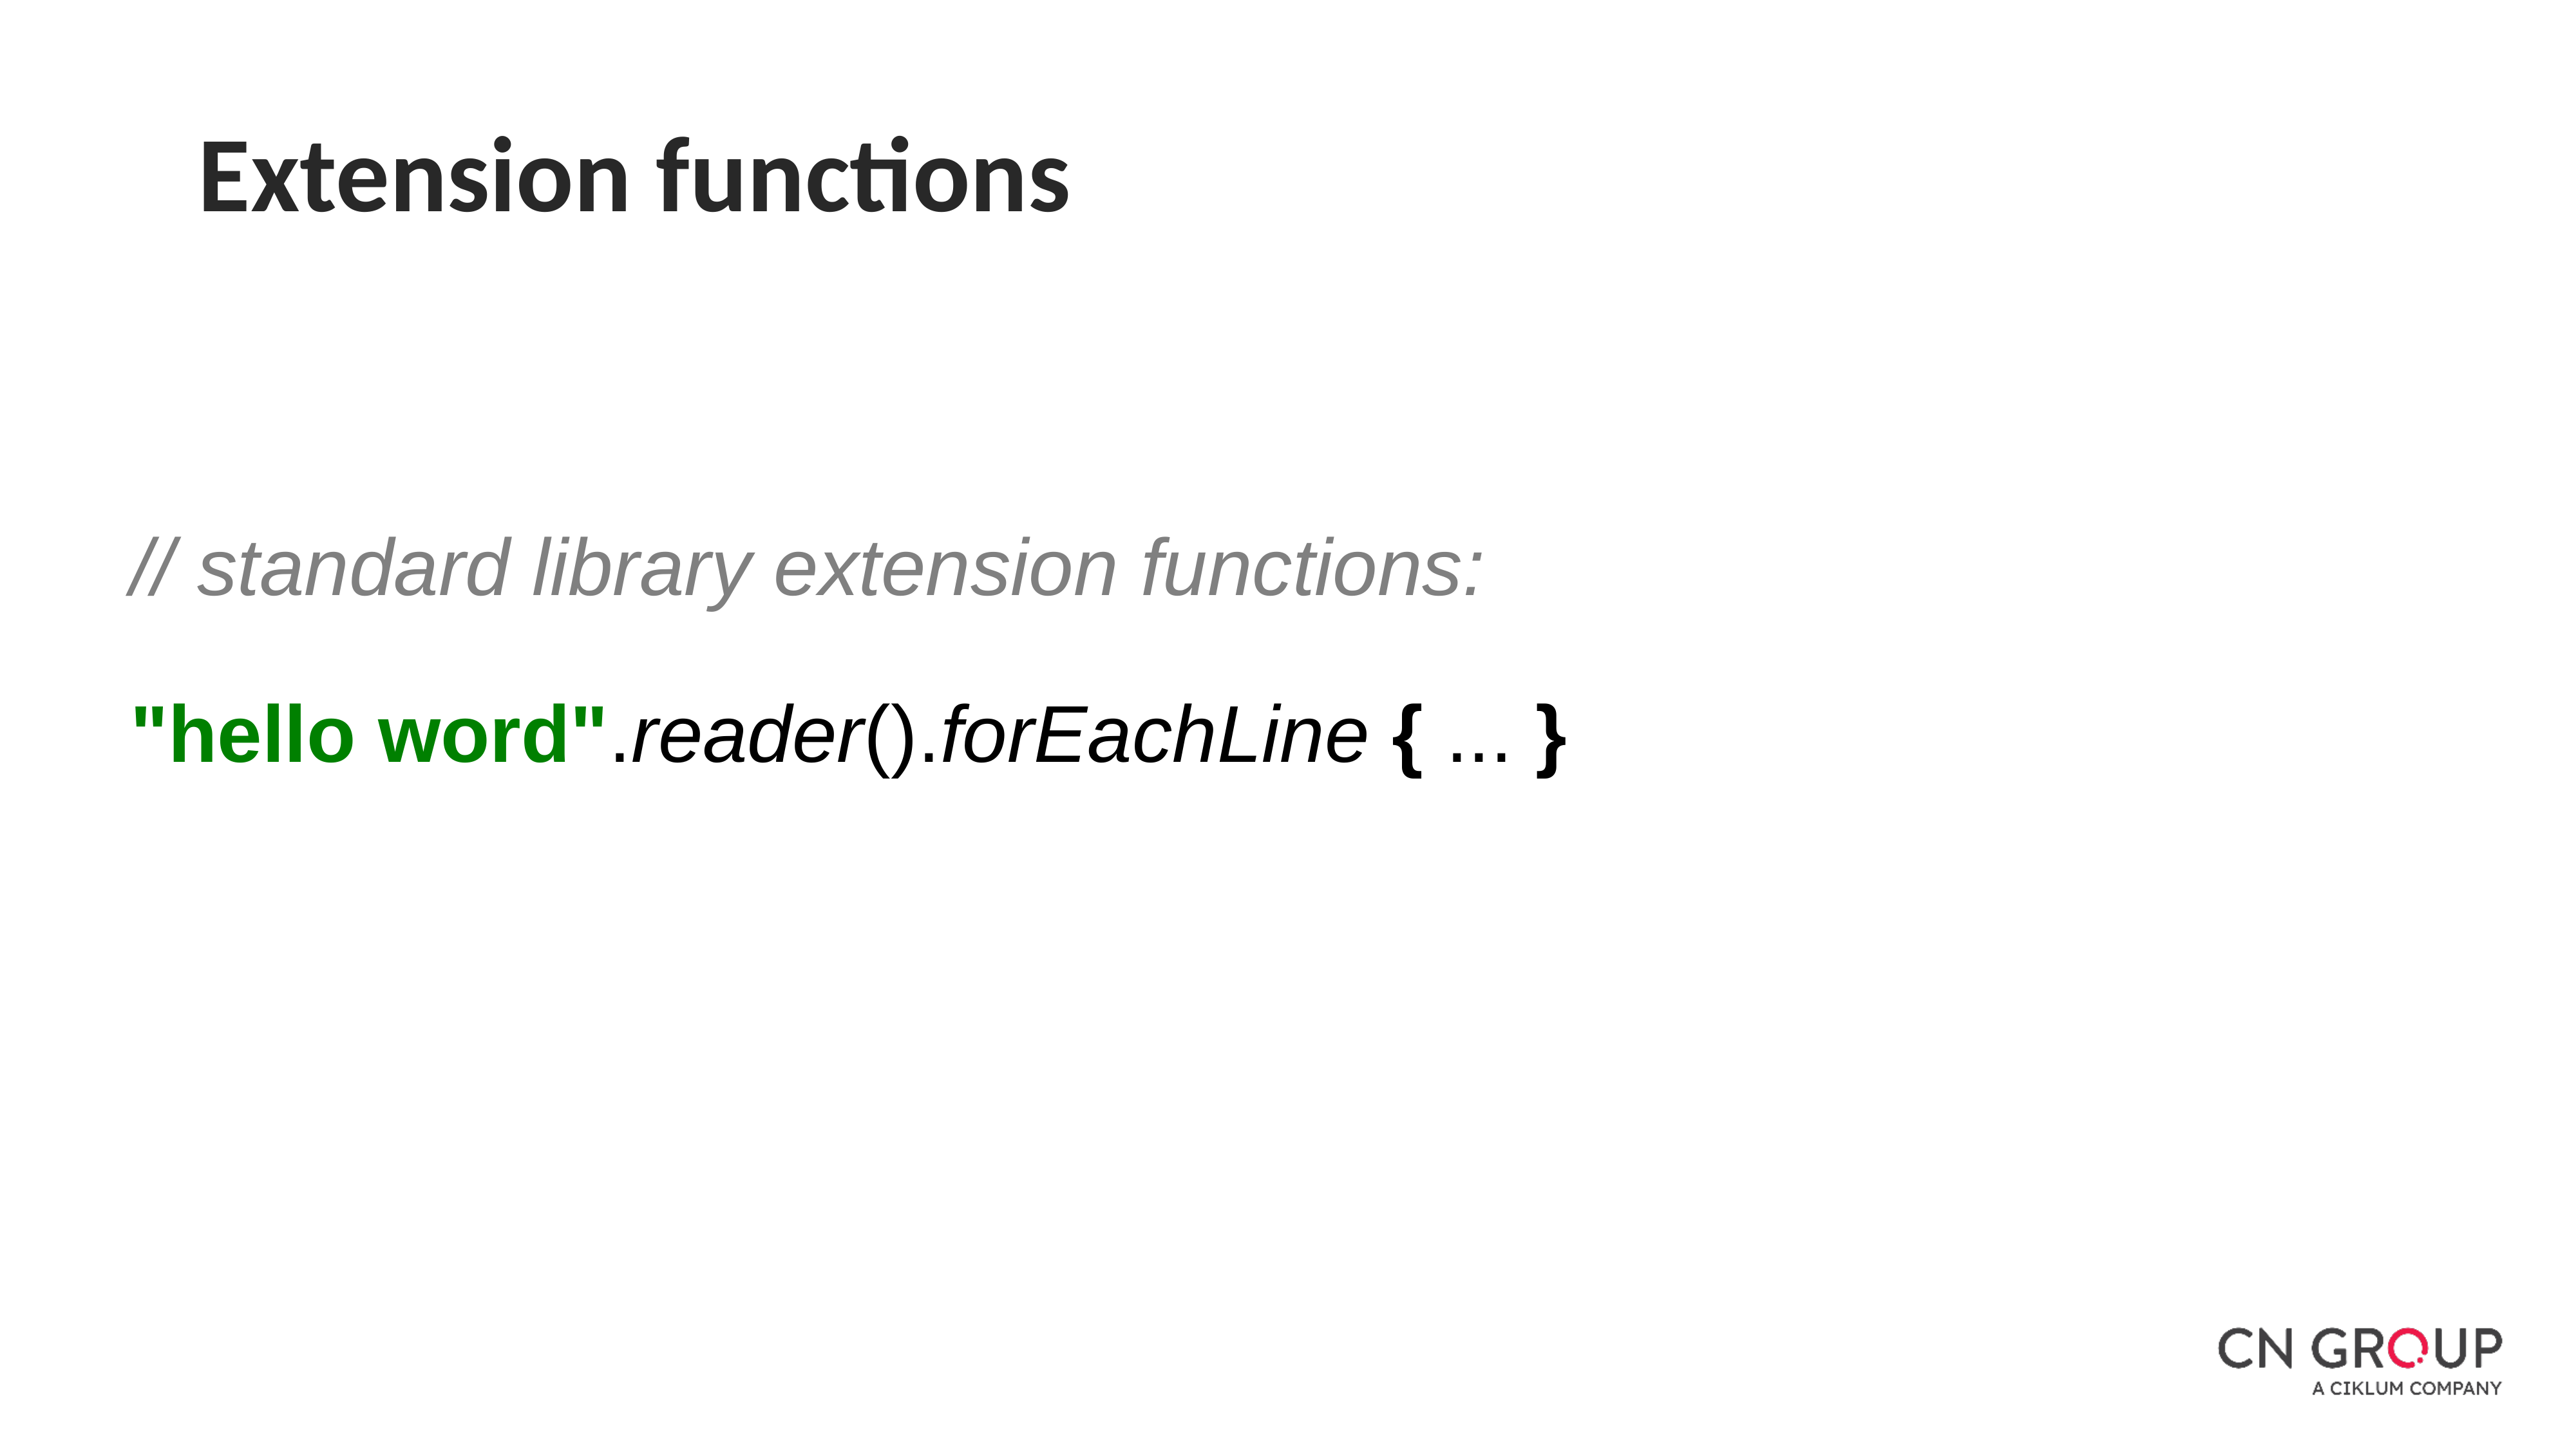

Extension functions

// standard library extension functions:
"hello word".reader().forEachLine { ... }